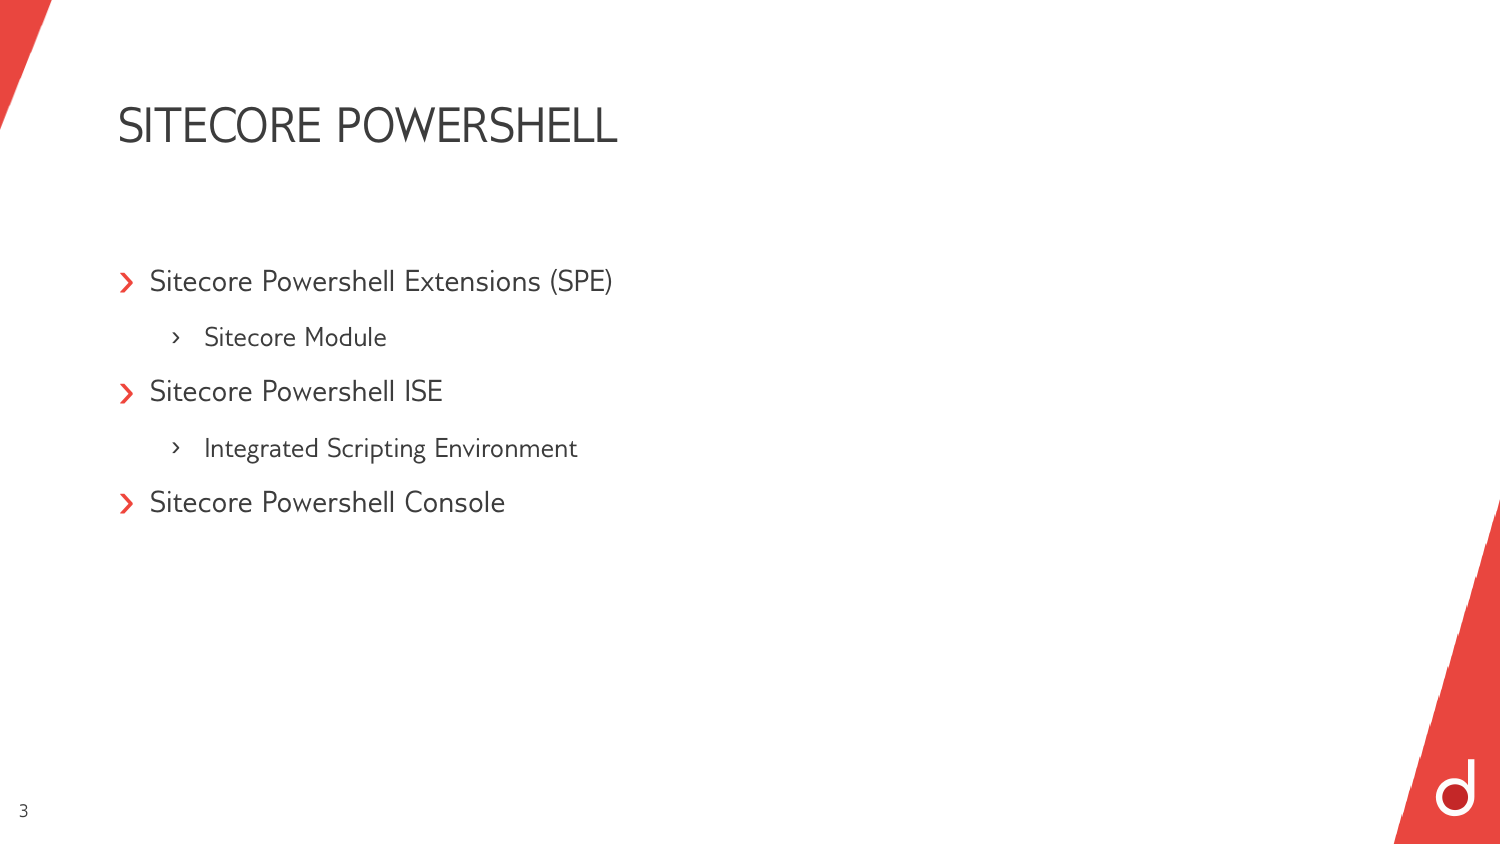

# SITECORE POWERSHELL
Sitecore Powershell Extensions (SPE)
Sitecore Module
Sitecore Powershell ISE
Integrated Scripting Environment
Sitecore Powershell Console
3